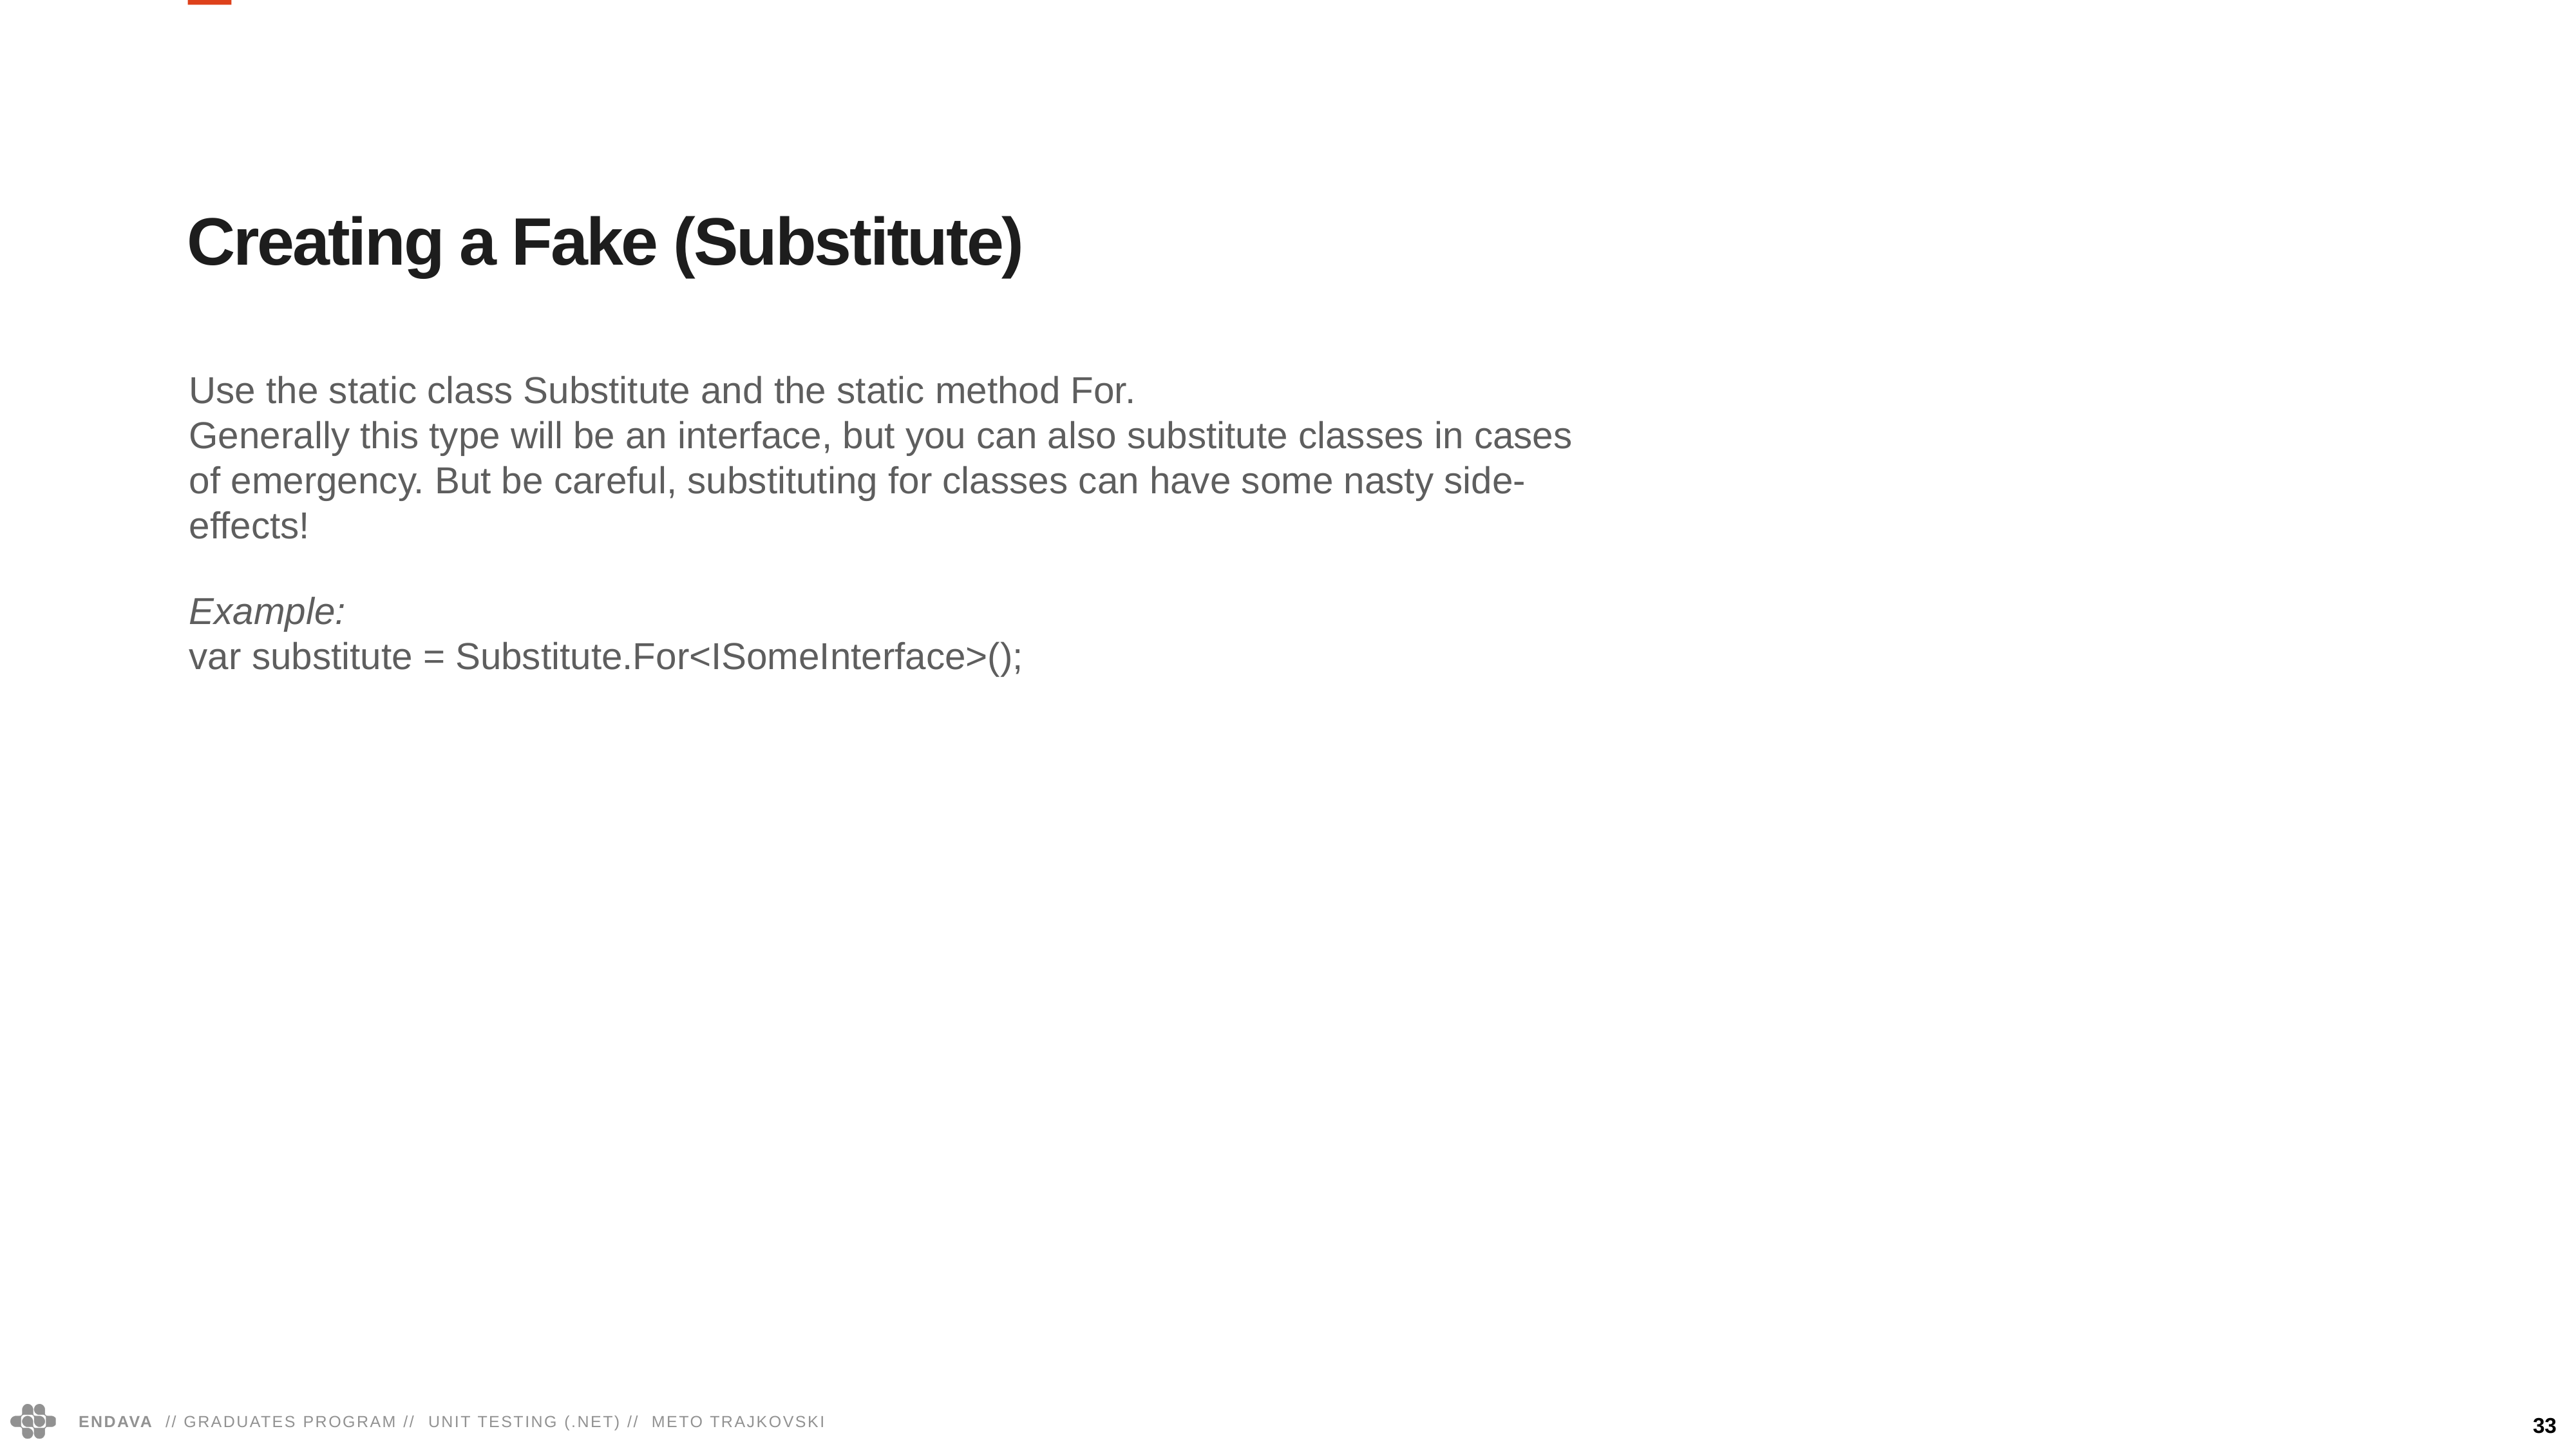

Creating a Fake (Substitute)
Use the static class Substitute and the static method For.
Generally this type will be an interface, but you can also substitute classes in cases of emergency. But be careful, substituting for classes can have some nasty side-effects!
Example:
var substitute = Substitute.For<ISomeInterface>();
33